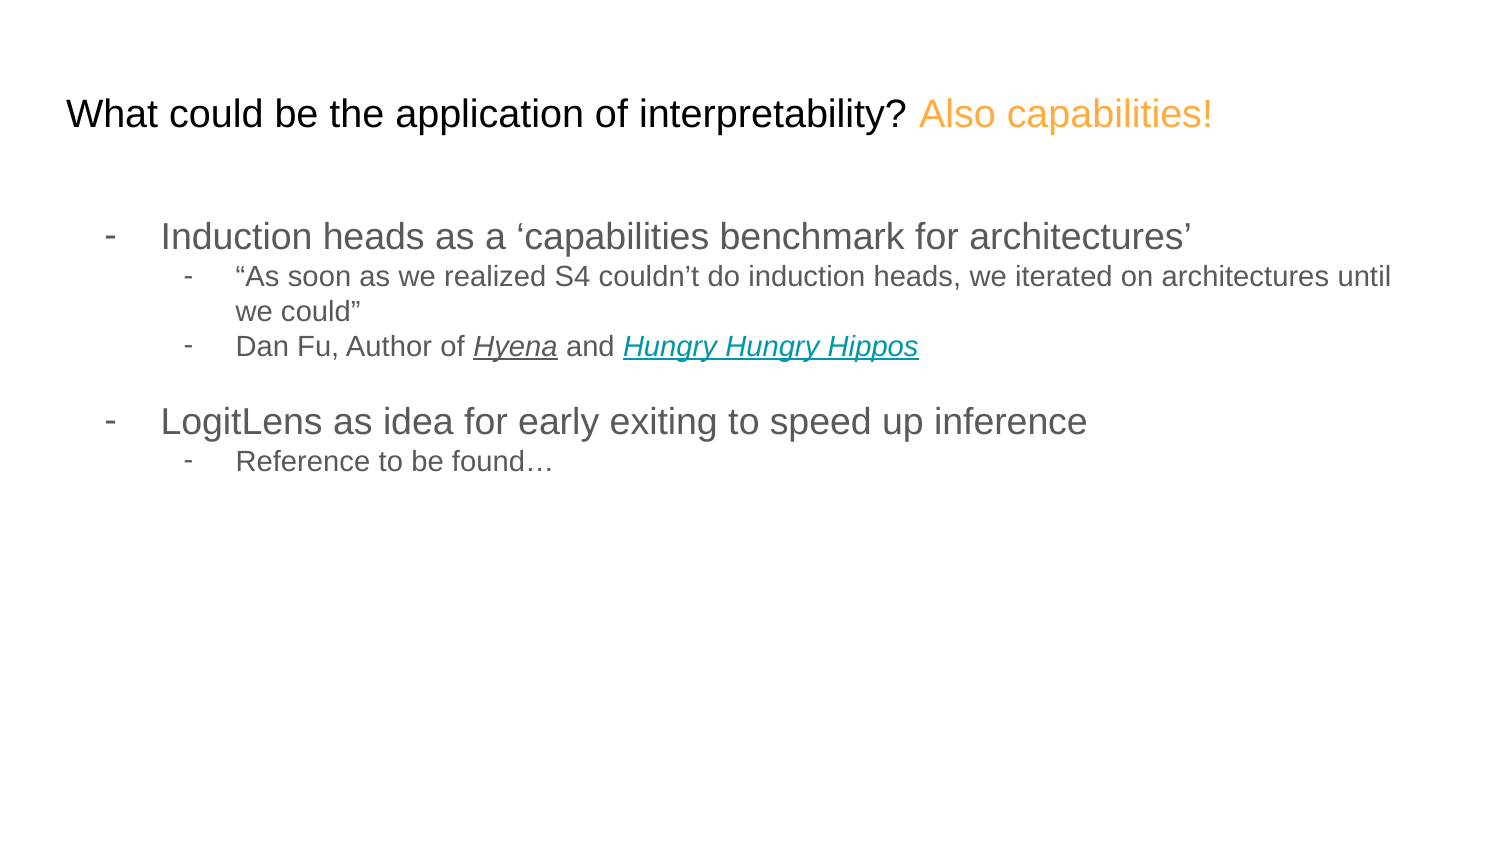

# What could be the application of interpretability? Also capabilities!
Induction heads as a ‘capabilities benchmark for architectures’
“As soon as we realized S4 couldn’t do induction heads, we iterated on architectures until we could”
Dan Fu, Author of Hyena and Hungry Hungry Hippos

LogitLens as idea for early exiting to speed up inference
Reference to be found…